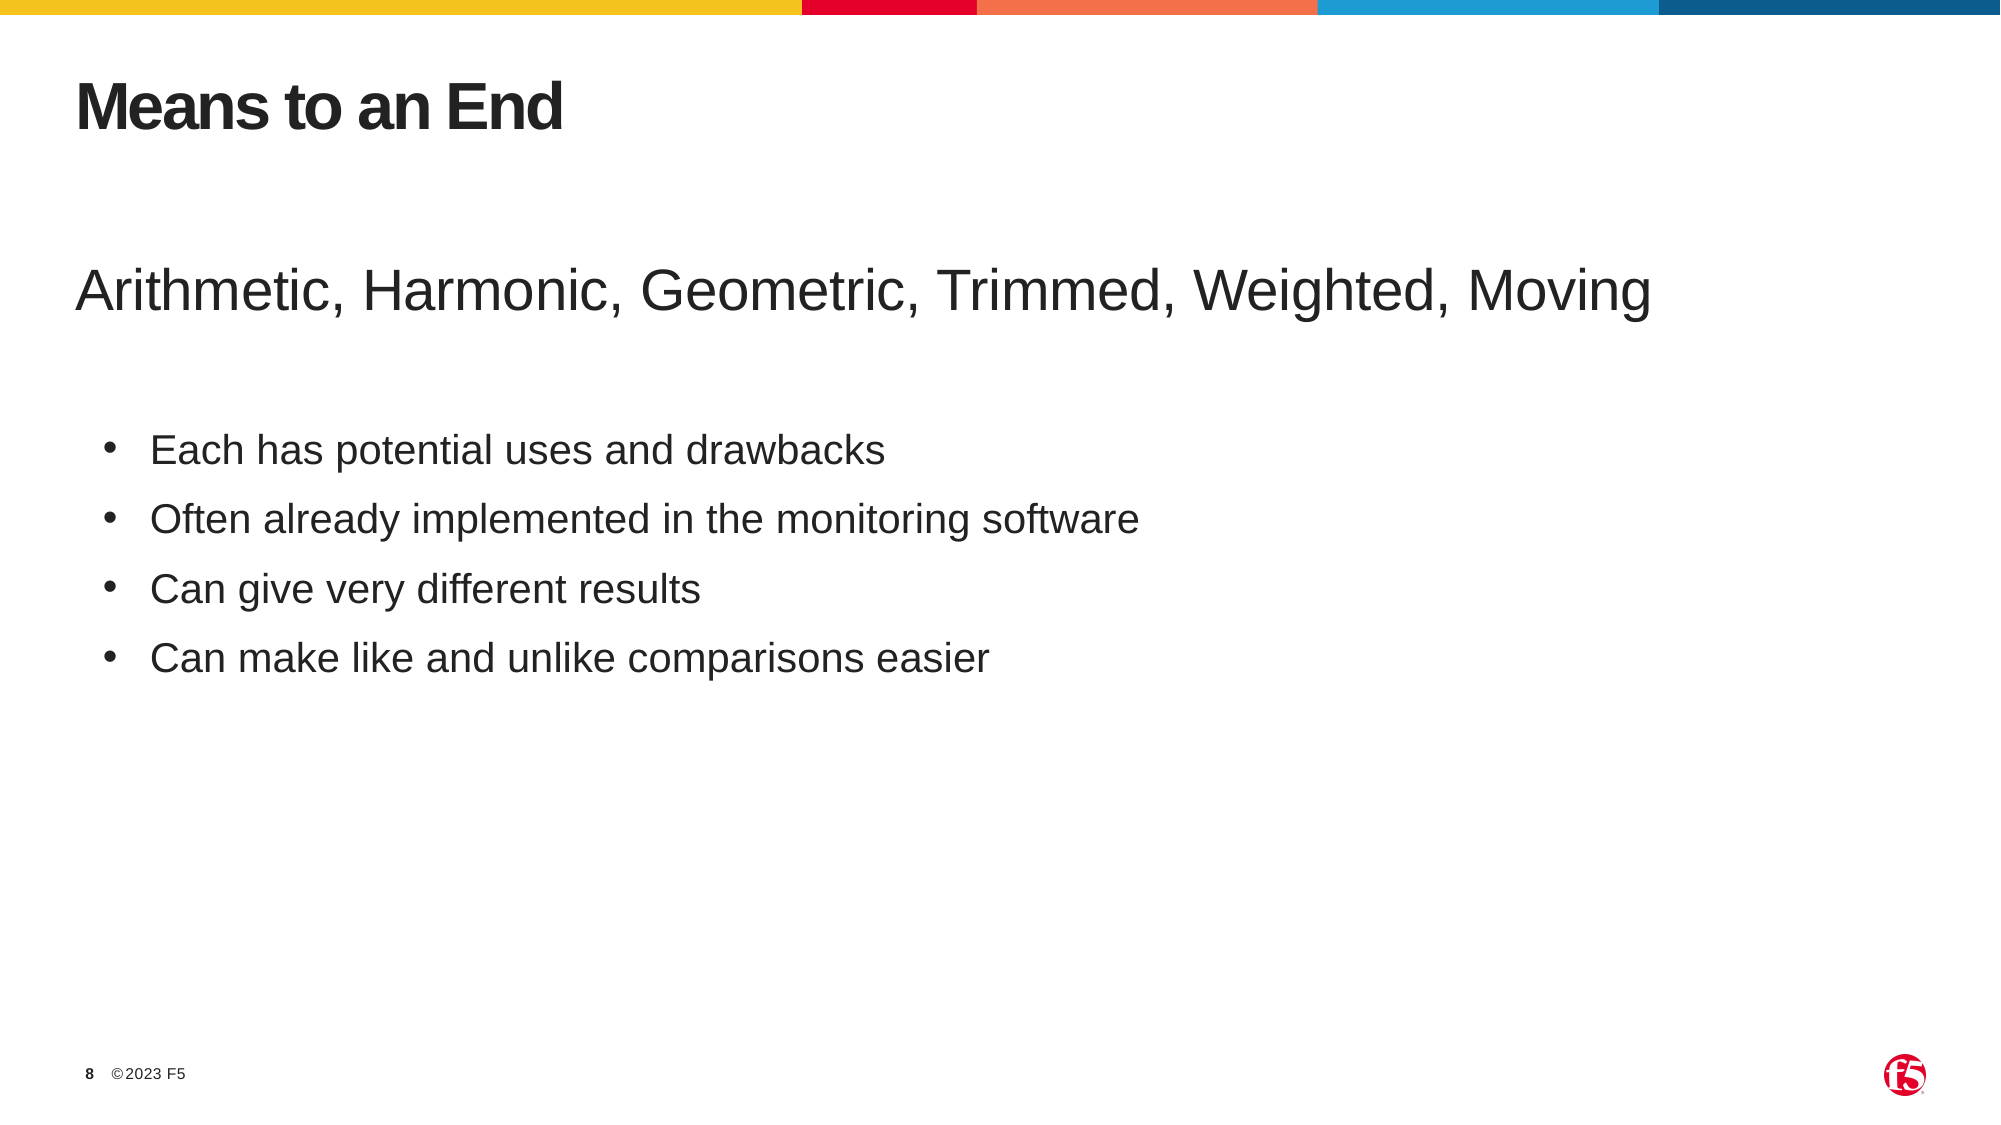

# Means to an End
Arithmetic, Harmonic, Geometric, Trimmed, Weighted, Moving
Each has potential uses and drawbacks
Often already implemented in the monitoring software
Can give very different results
Can make like and unlike comparisons easier